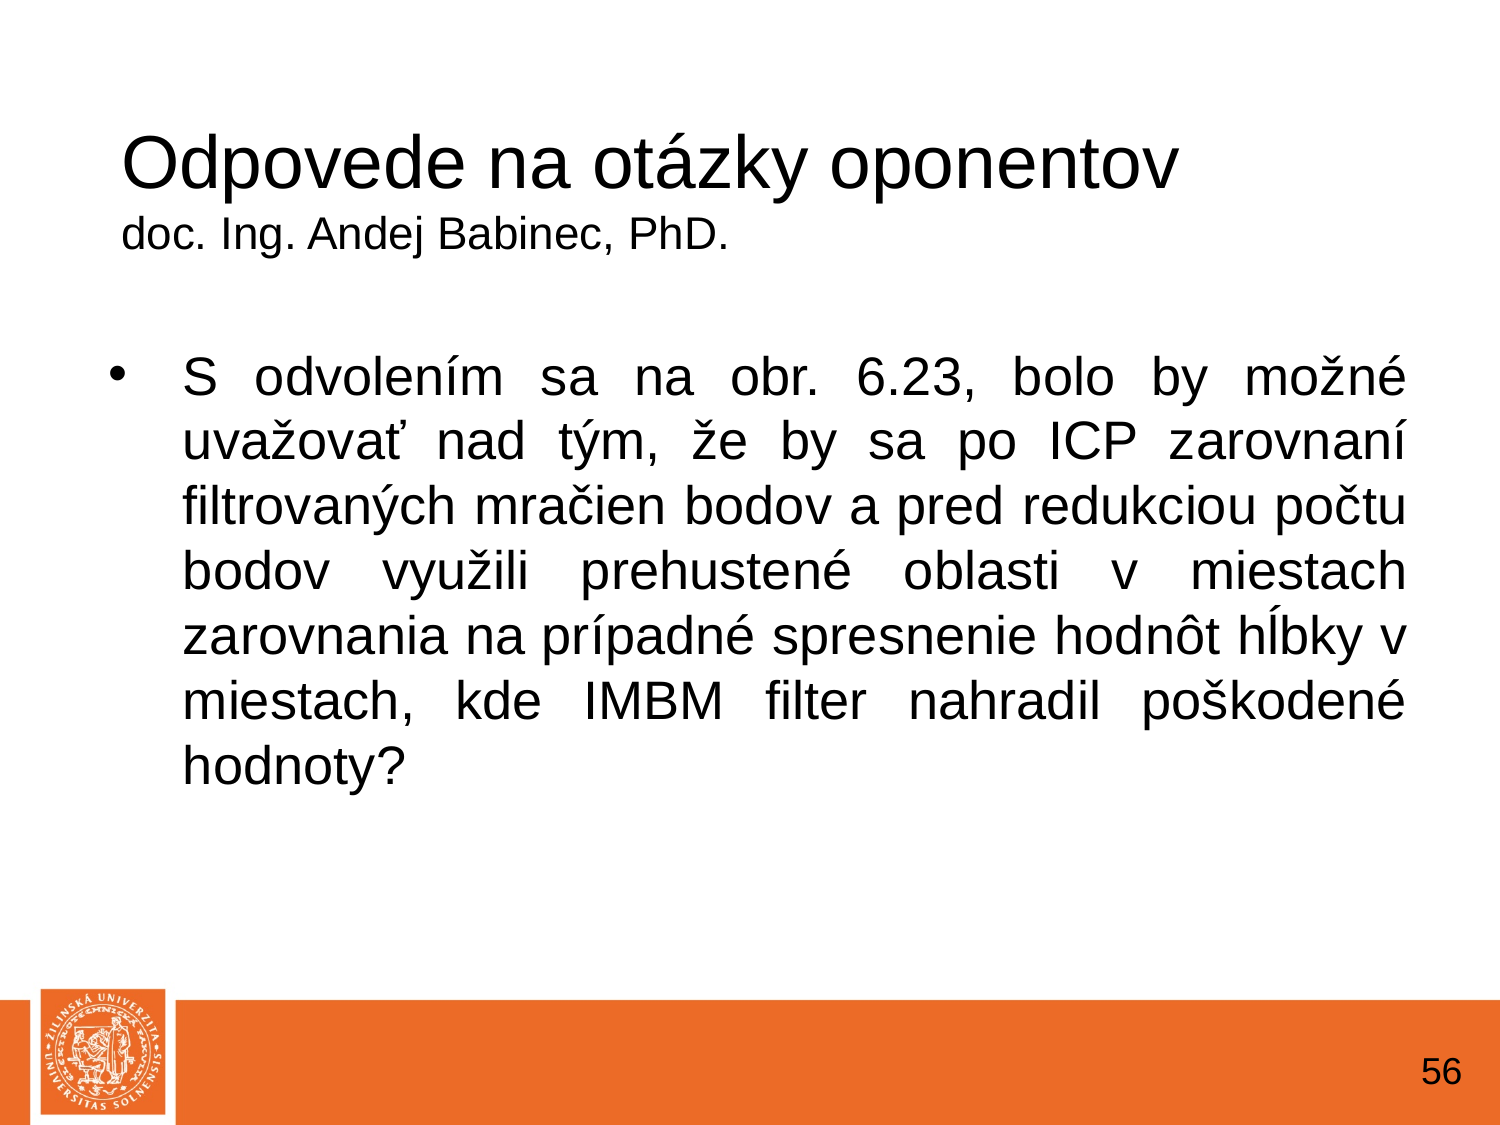

Odpovede na otázky oponentov
doc. Ing. Andej Babinec, PhD.

S odvolením sa na obr. 6.23, bolo by možné uvažovať nad tým, že by sa po ICP zarovnaní filtrovaných mračien bodov a pred redukciou počtu bodov využili prehustené oblasti v miestach zarovnania na prípadné spresnenie hodnôt hĺbky v miestach, kde IMBM filter nahradil poškodené hodnoty?

56